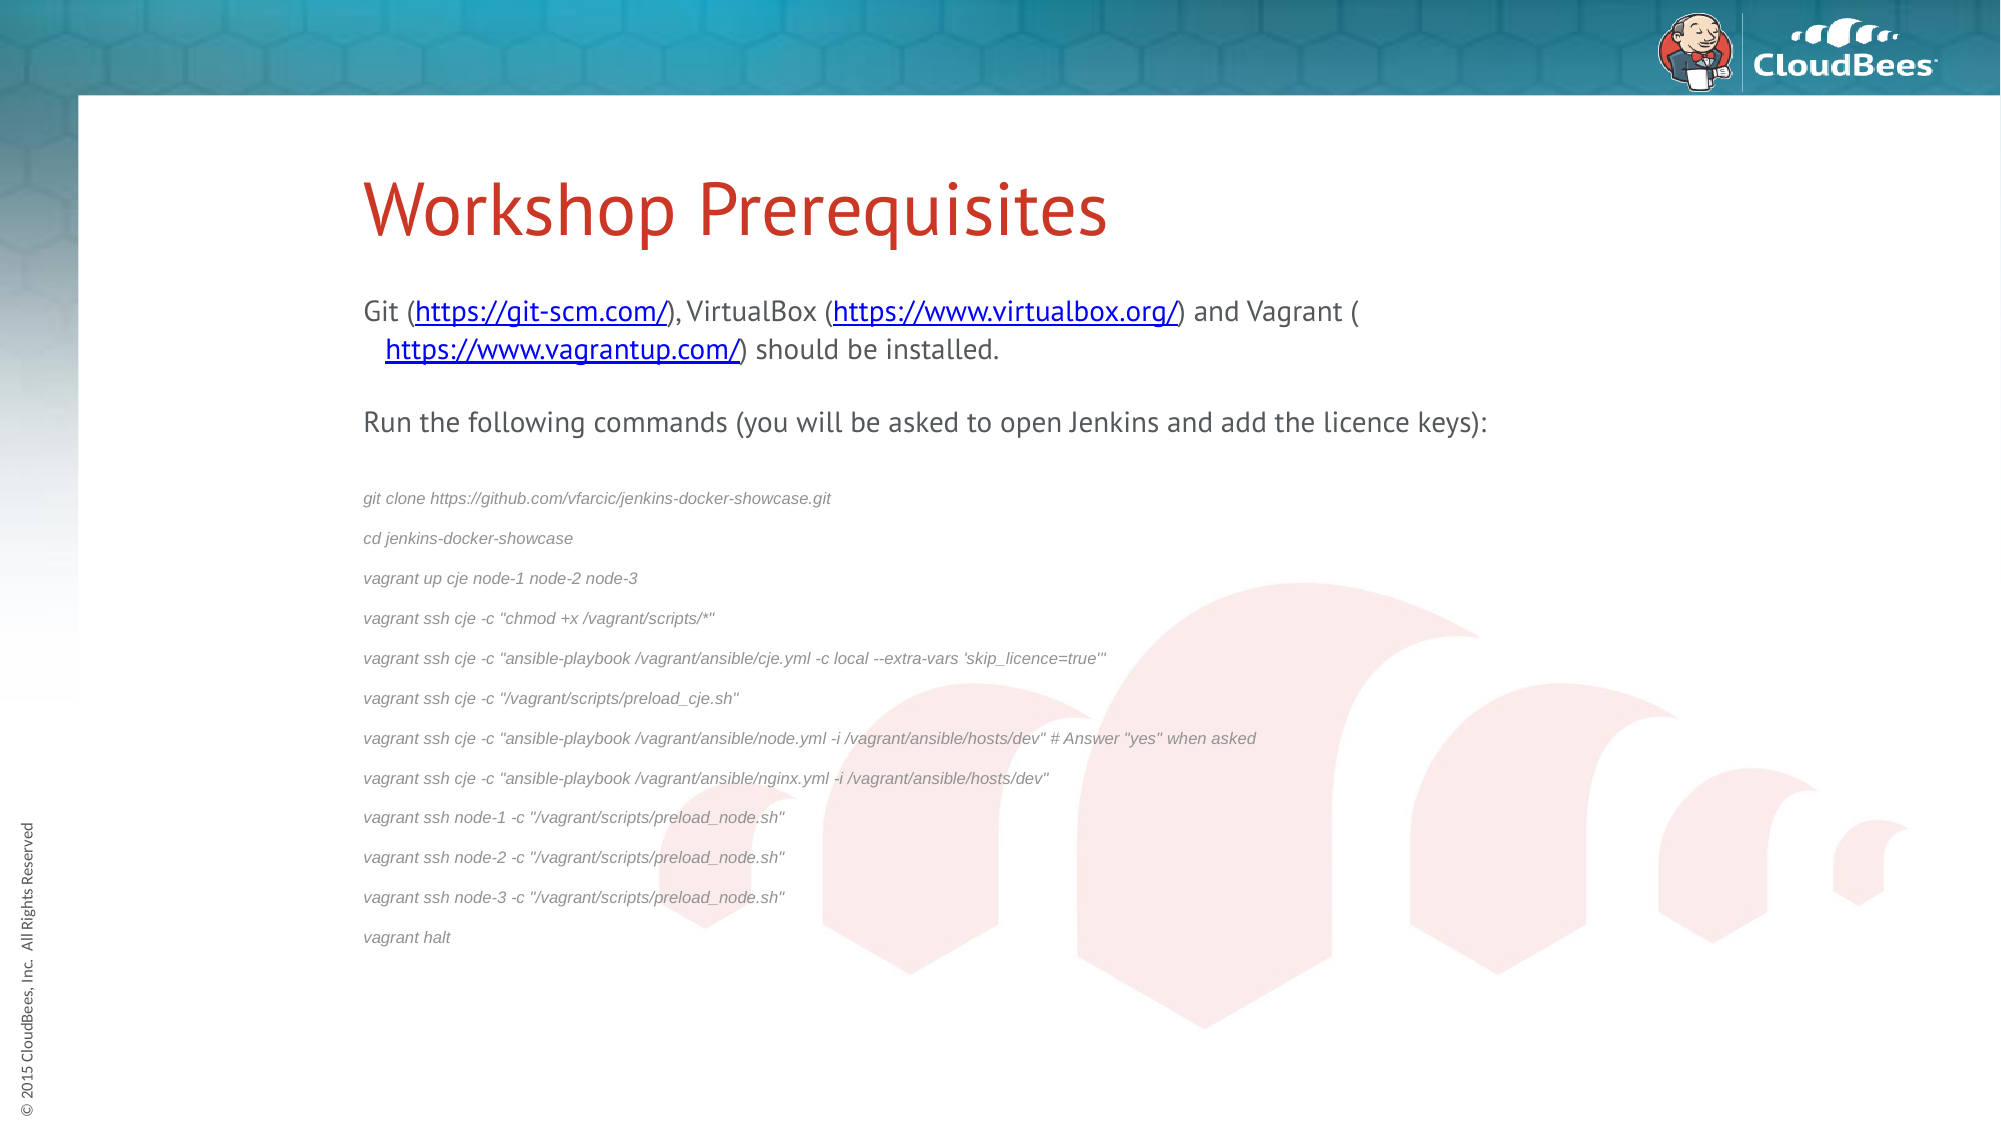

# Workshop Prerequisites
Git (https://git-scm.com/), VirtualBox (https://www.virtualbox.org/) and Vagrant (https://www.vagrantup.com/) should be installed.

Run the following commands (you will be asked to open Jenkins and add the licence keys):

git clone https://github.com/vfarcic/jenkins-docker-showcase.git
cd jenkins-docker-showcase
vagrant up cje node-1 node-2 node-3
vagrant ssh cje -c "chmod +x /vagrant/scripts/*"
vagrant ssh cje -c "ansible-playbook /vagrant/ansible/cje.yml -c local --extra-vars 'skip_licence=true'"
vagrant ssh cje -c "/vagrant/scripts/preload_cje.sh"
vagrant ssh cje -c "ansible-playbook /vagrant/ansible/node.yml -i /vagrant/ansible/hosts/dev" # Answer "yes" when asked
vagrant ssh cje -c "ansible-playbook /vagrant/ansible/nginx.yml -i /vagrant/ansible/hosts/dev"
vagrant ssh node-1 -c "/vagrant/scripts/preload_node.sh"
vagrant ssh node-2 -c "/vagrant/scripts/preload_node.sh"
vagrant ssh node-3 -c "/vagrant/scripts/preload_node.sh"
vagrant halt